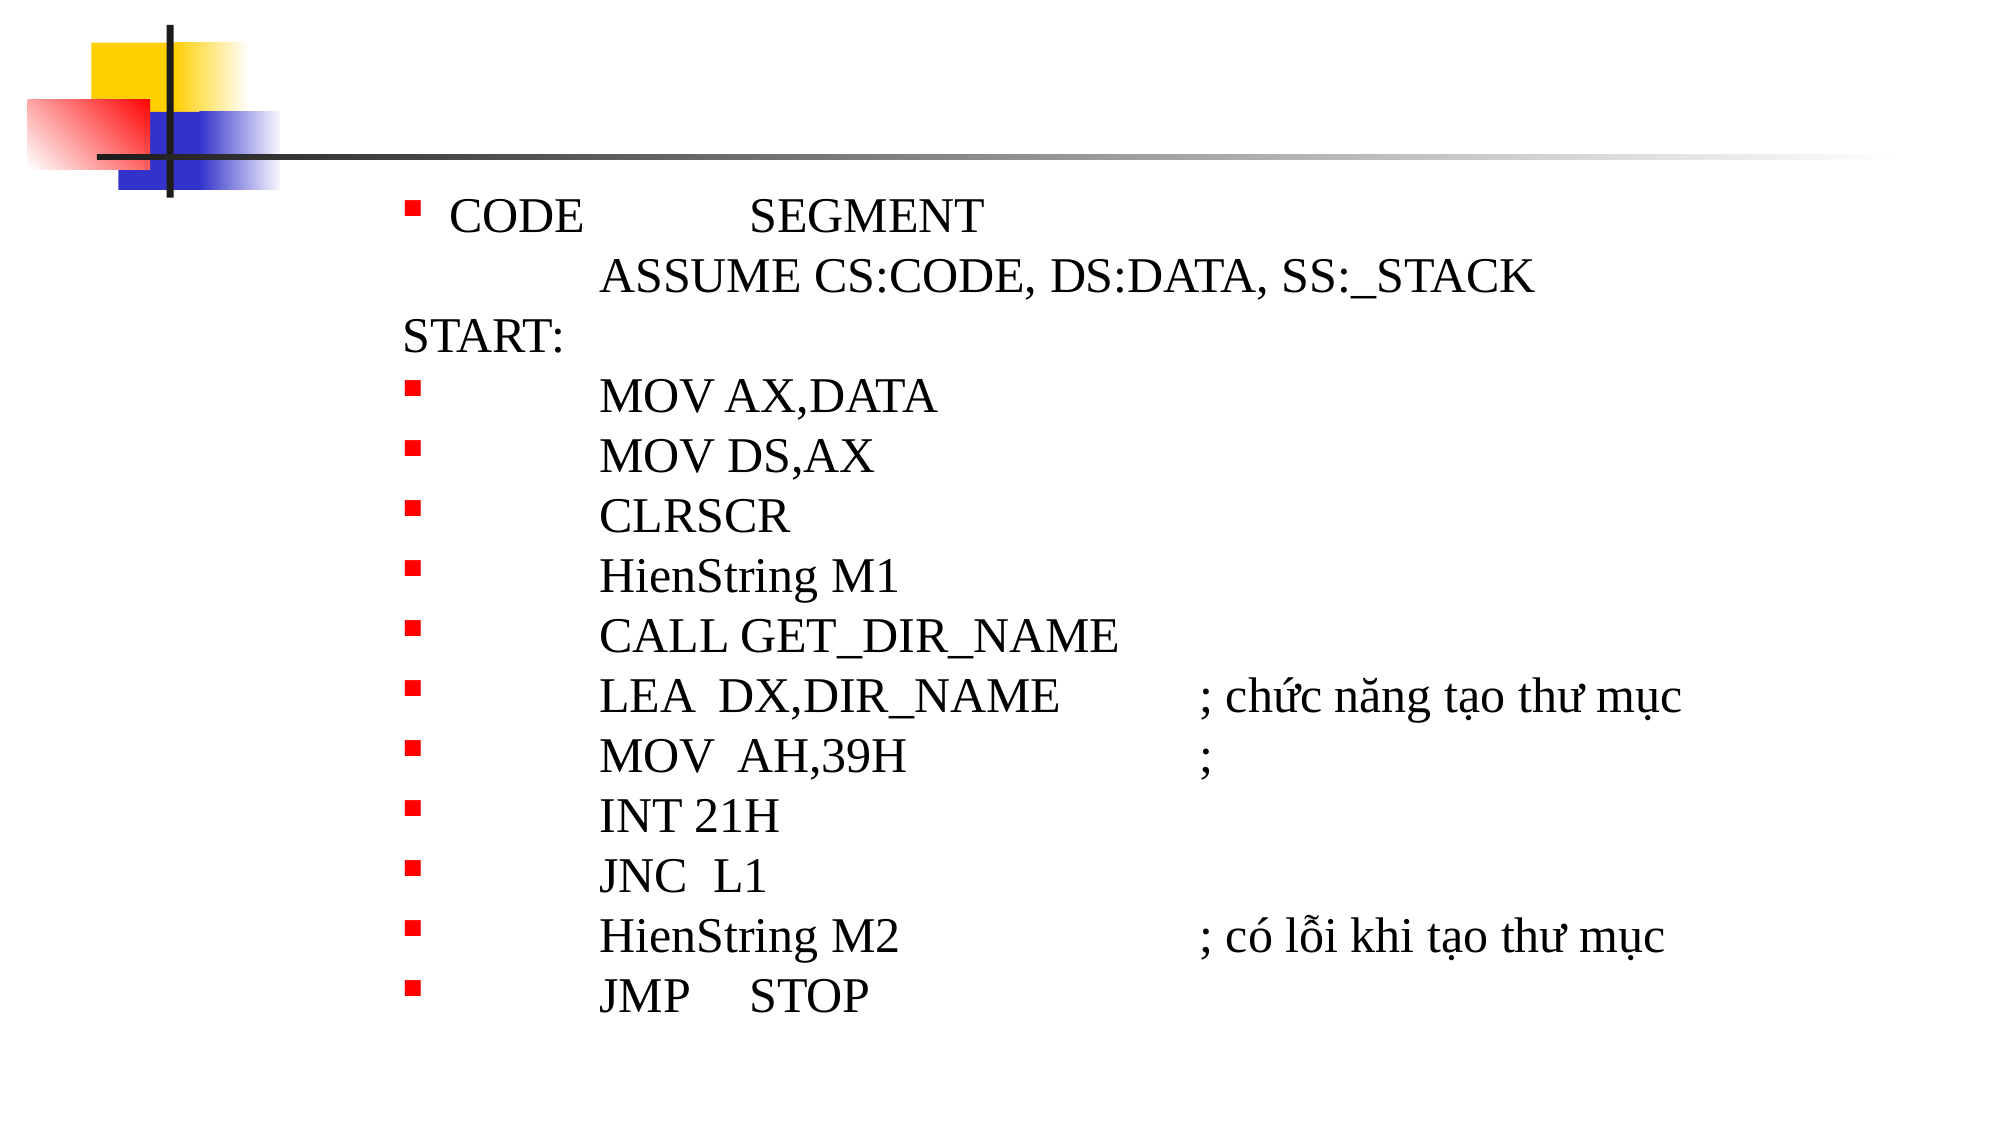

#
CODE 		SEGMENT
		ASSUME CS:CODE, DS:DATA, SS:_STACK
START:
	MOV AX,DATA
	MOV DS,AX
	CLRSCR
	HienString M1
	CALL GET_DIR_NAME
	LEA  DX,DIR_NAME	; chức năng tạo thư mục
	MOV  AH,39H		;
	INT 21H
	JNC  L1
	HienString M2		; có lỗi khi tạo thư mục
	JMP	STOP